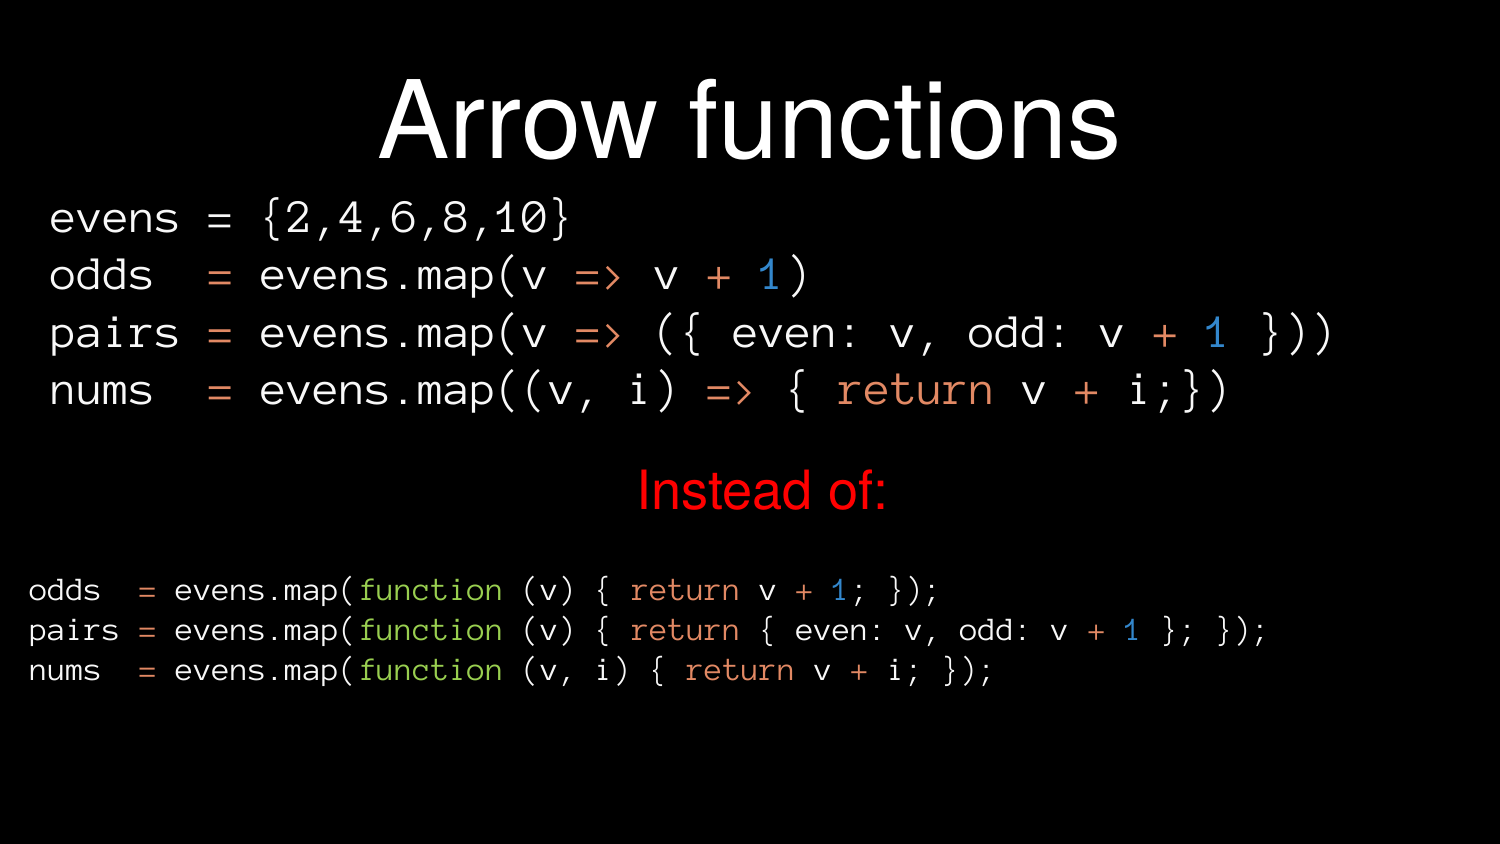

# Arrow functions
evens = {2,4,6,8,10}
odds  = evens.map(v => v + 1)
pairs = evens.map(v => ({ even: v, odd: v + 1 }))
nums  = evens.map((v, i) => { return v + i;})

Instead of:
odds  = evens.map(function (v) { return v + 1; });
pairs = evens.map(function (v) { return { even: v, odd: v + 1 }; });
nums  = evens.map(function (v, i) { return v + i; });